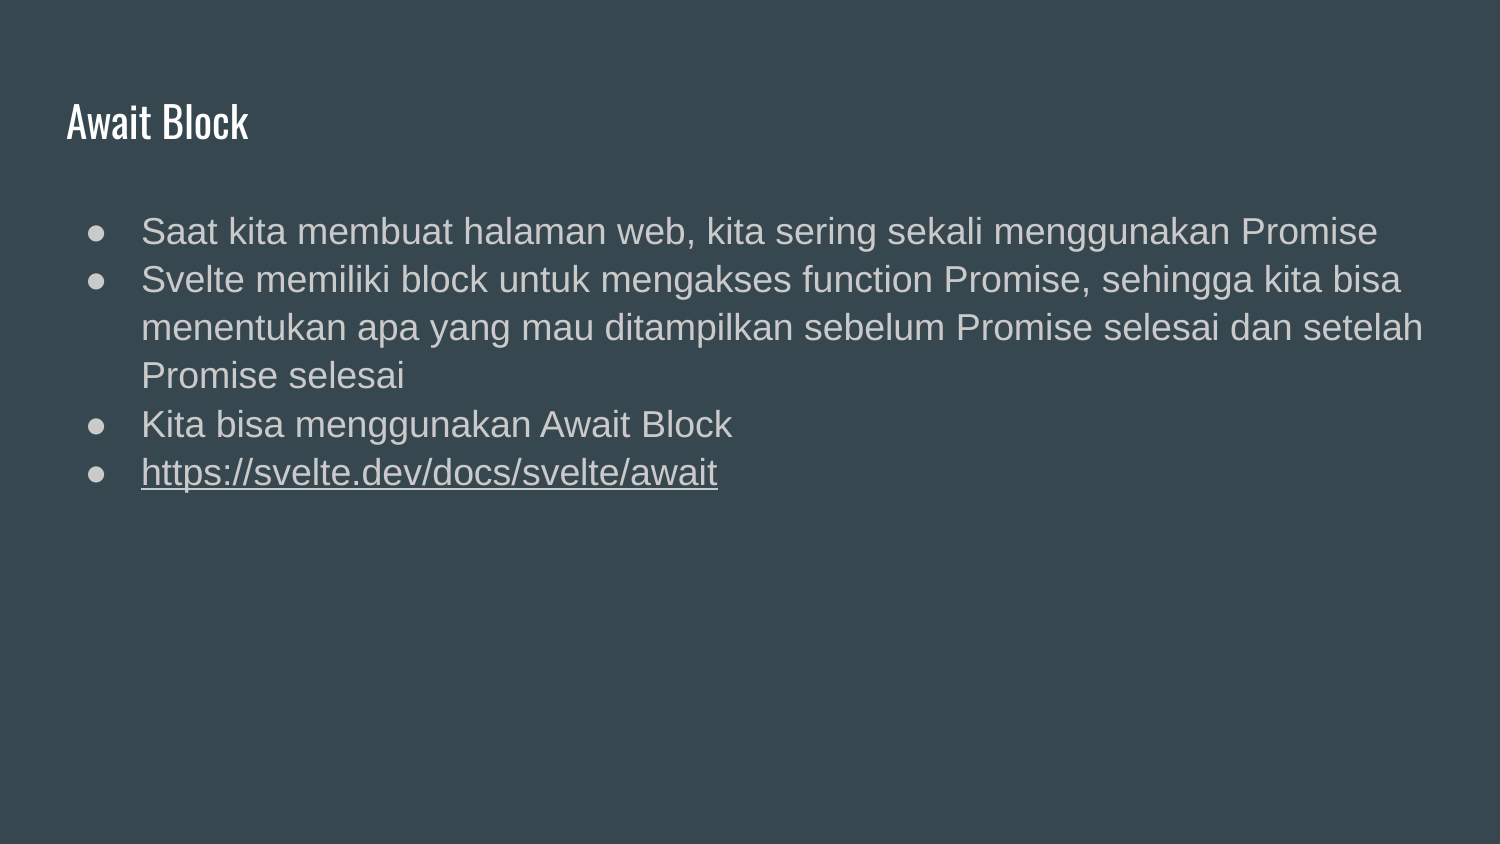

# Await Block
Saat kita membuat halaman web, kita sering sekali menggunakan Promise
Svelte memiliki block untuk mengakses function Promise, sehingga kita bisa menentukan apa yang mau ditampilkan sebelum Promise selesai dan setelah Promise selesai
Kita bisa menggunakan Await Block
https://svelte.dev/docs/svelte/await